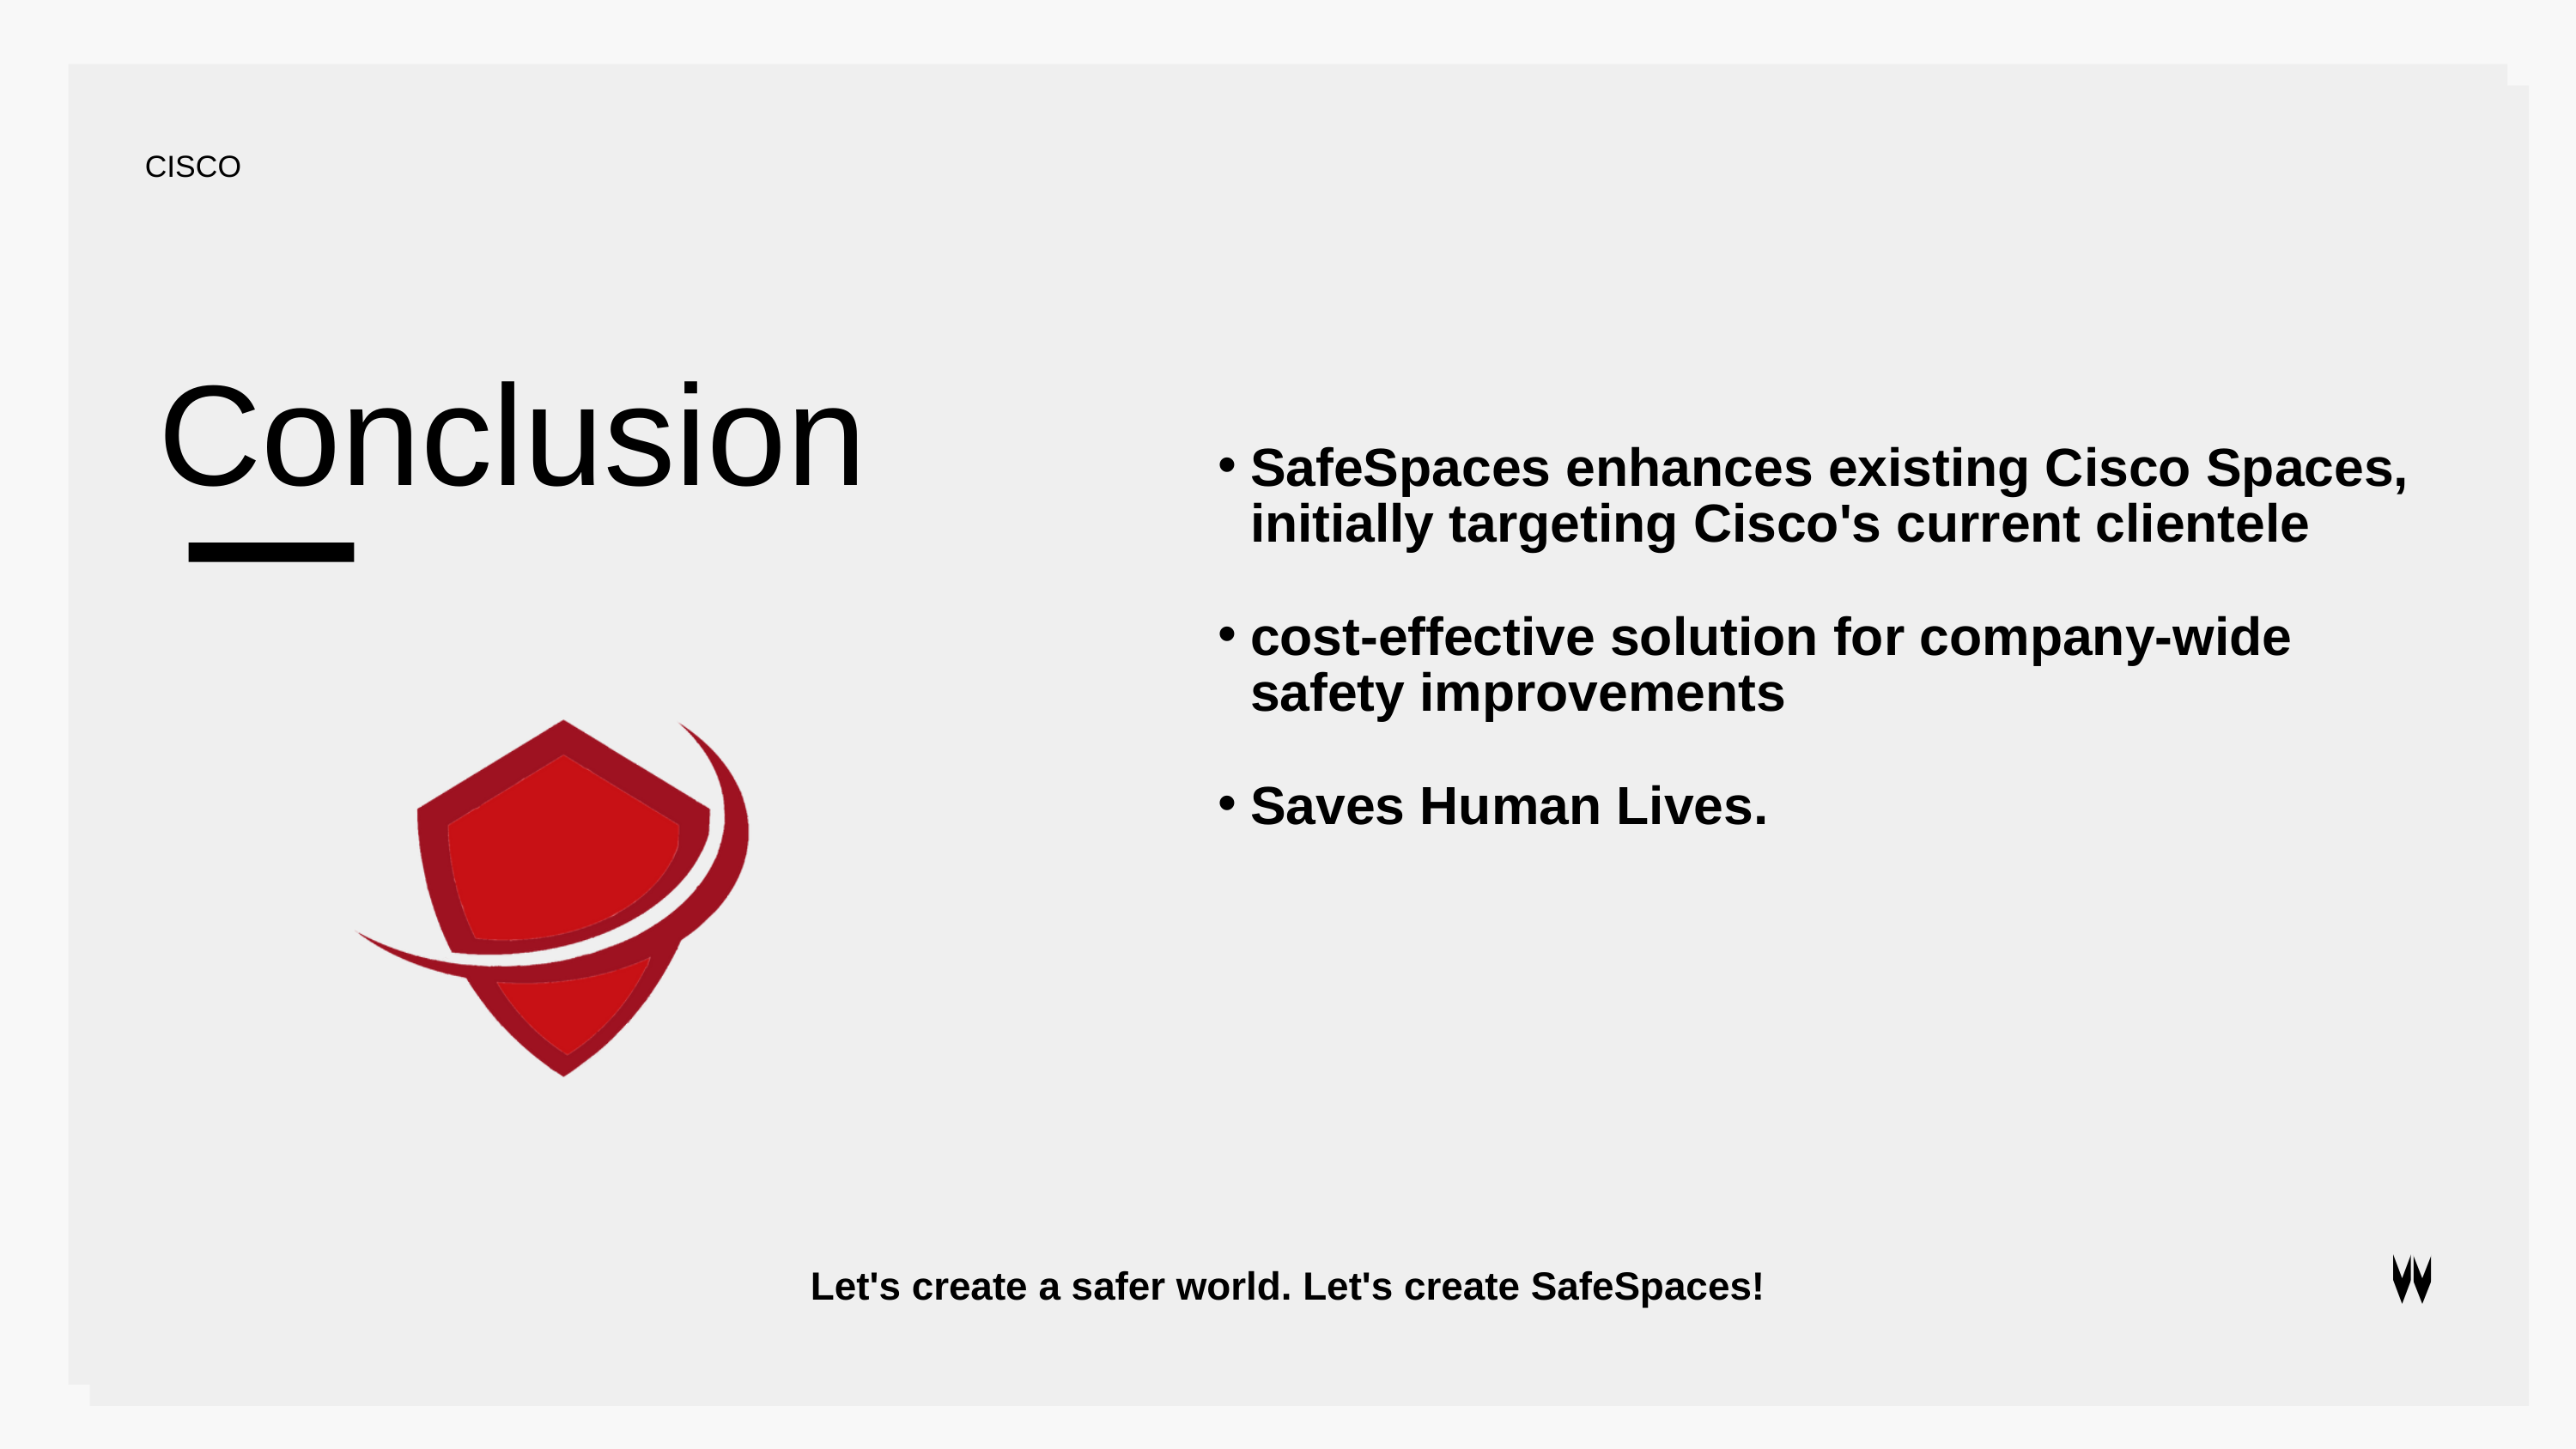

CISCO
Conclusion
SafeSpaces enhances existing Cisco Spaces, initially targeting Cisco's current clientele

cost-effective solution for company-wide safety improvements

Saves Human Lives.

Let's create a safer world. Let's create SafeSpaces!